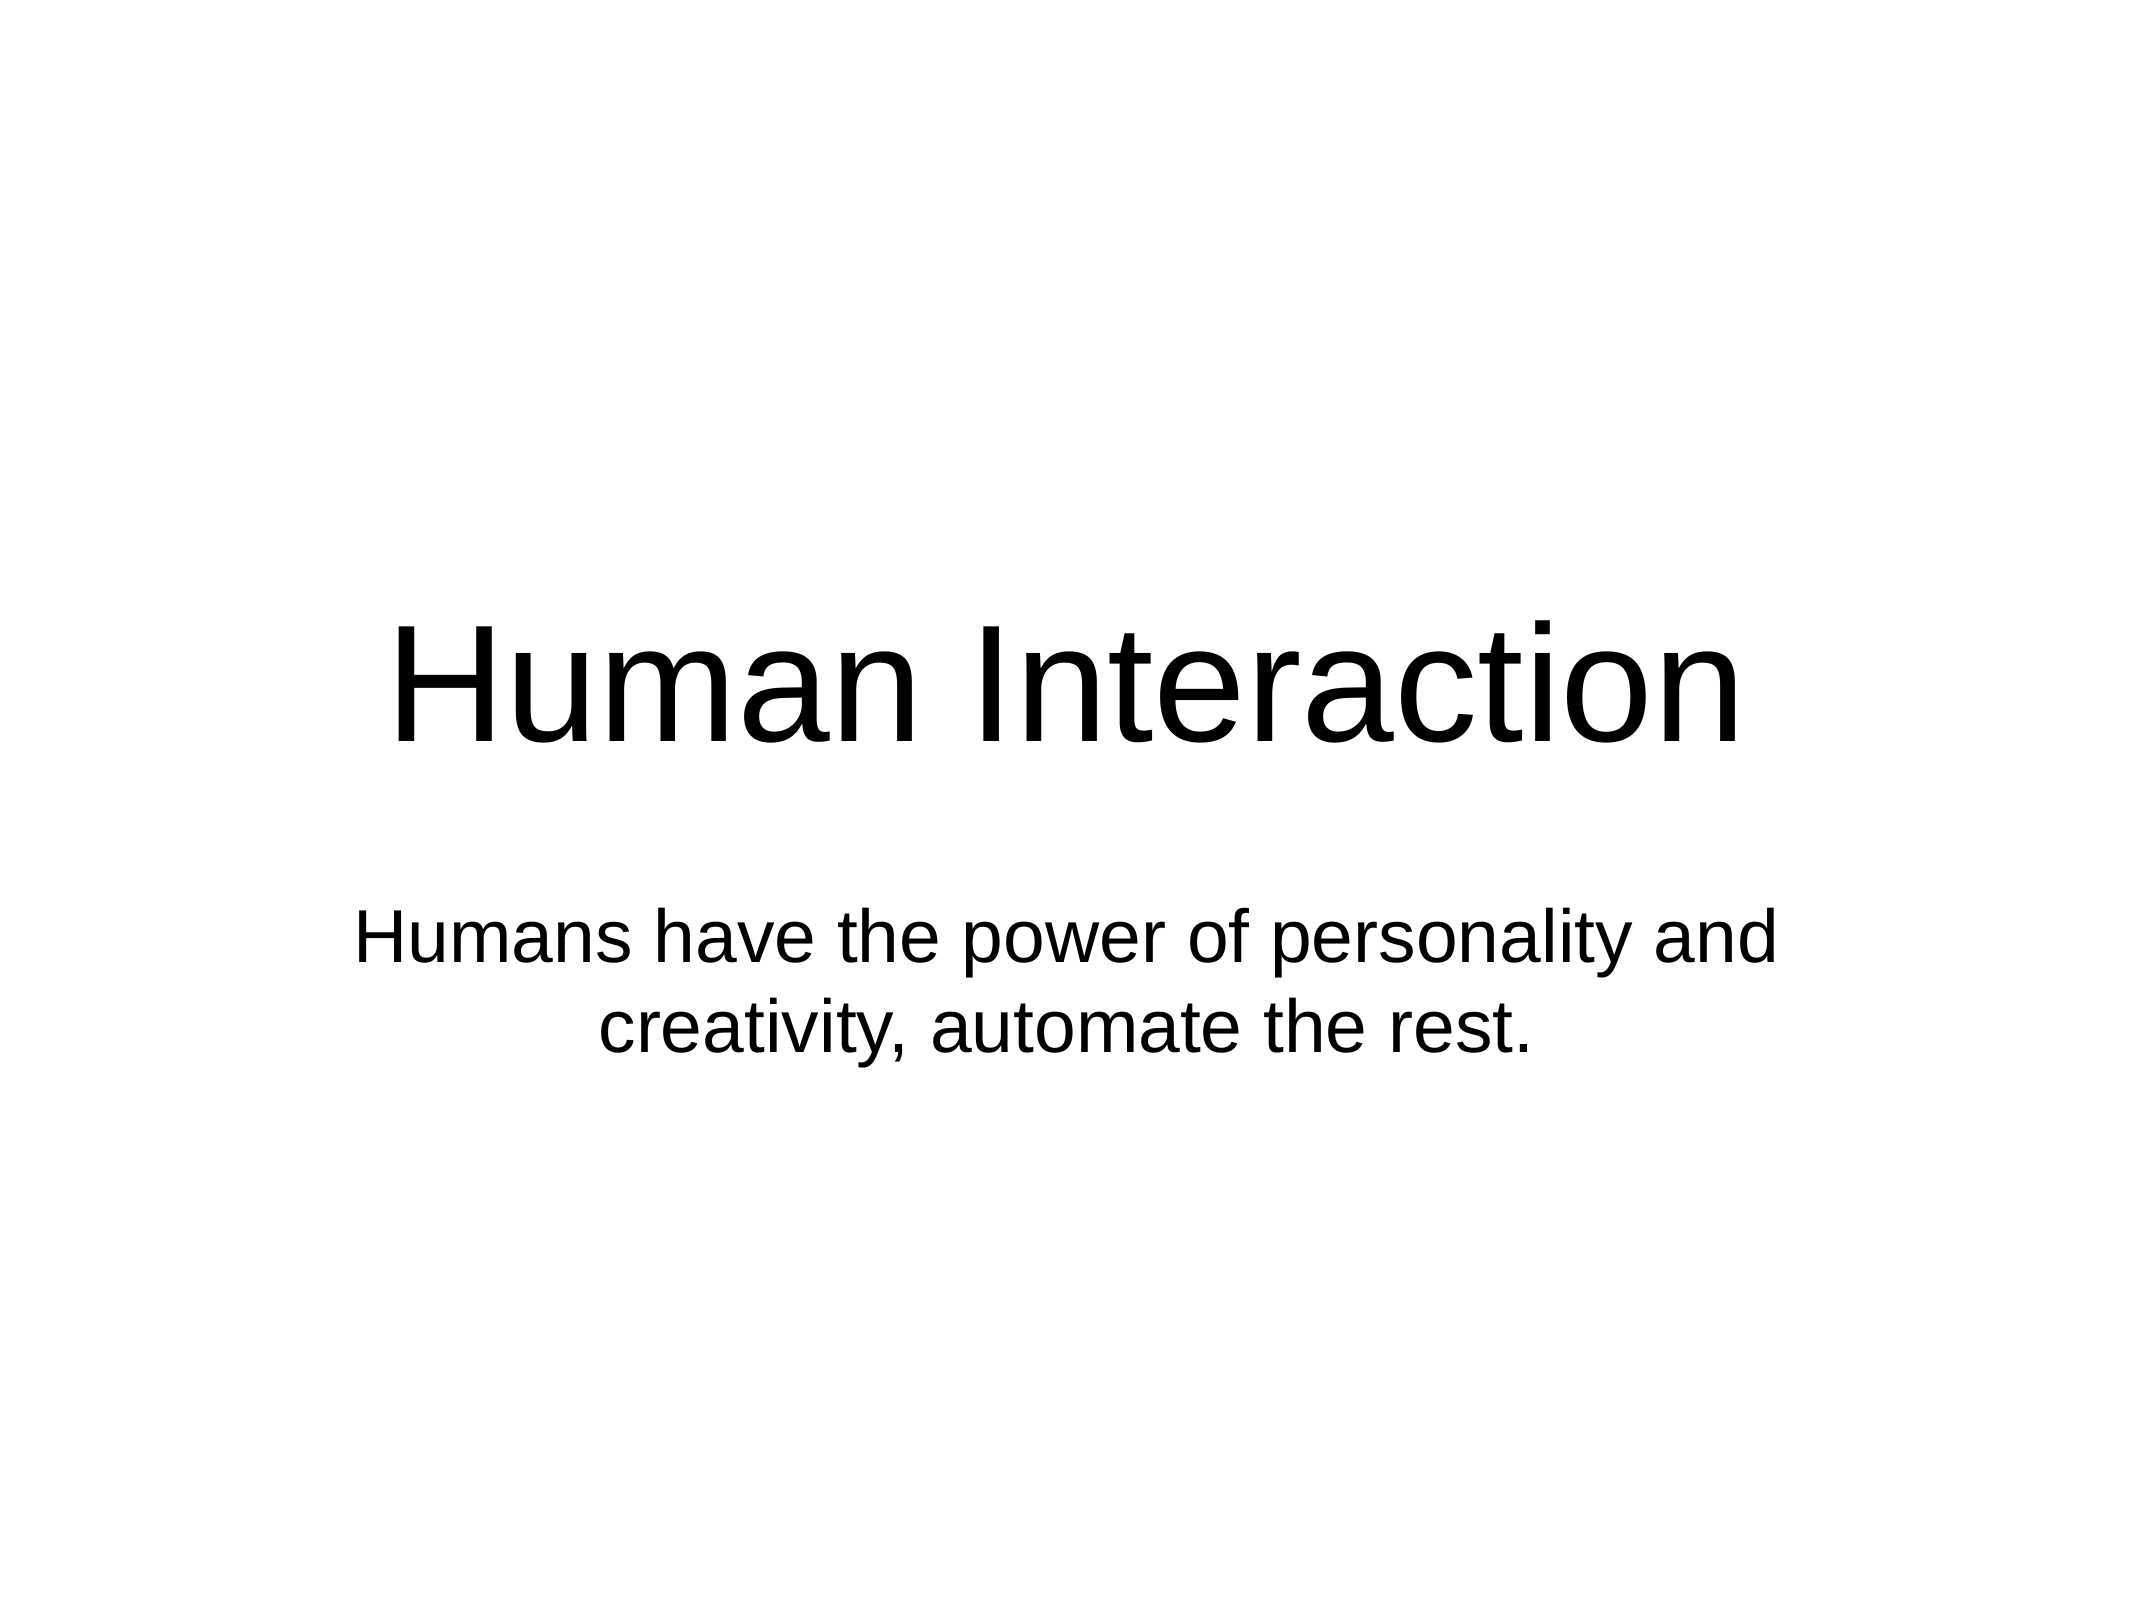

# Human Interaction
Humans have the power of personality and creativity, automate the rest.